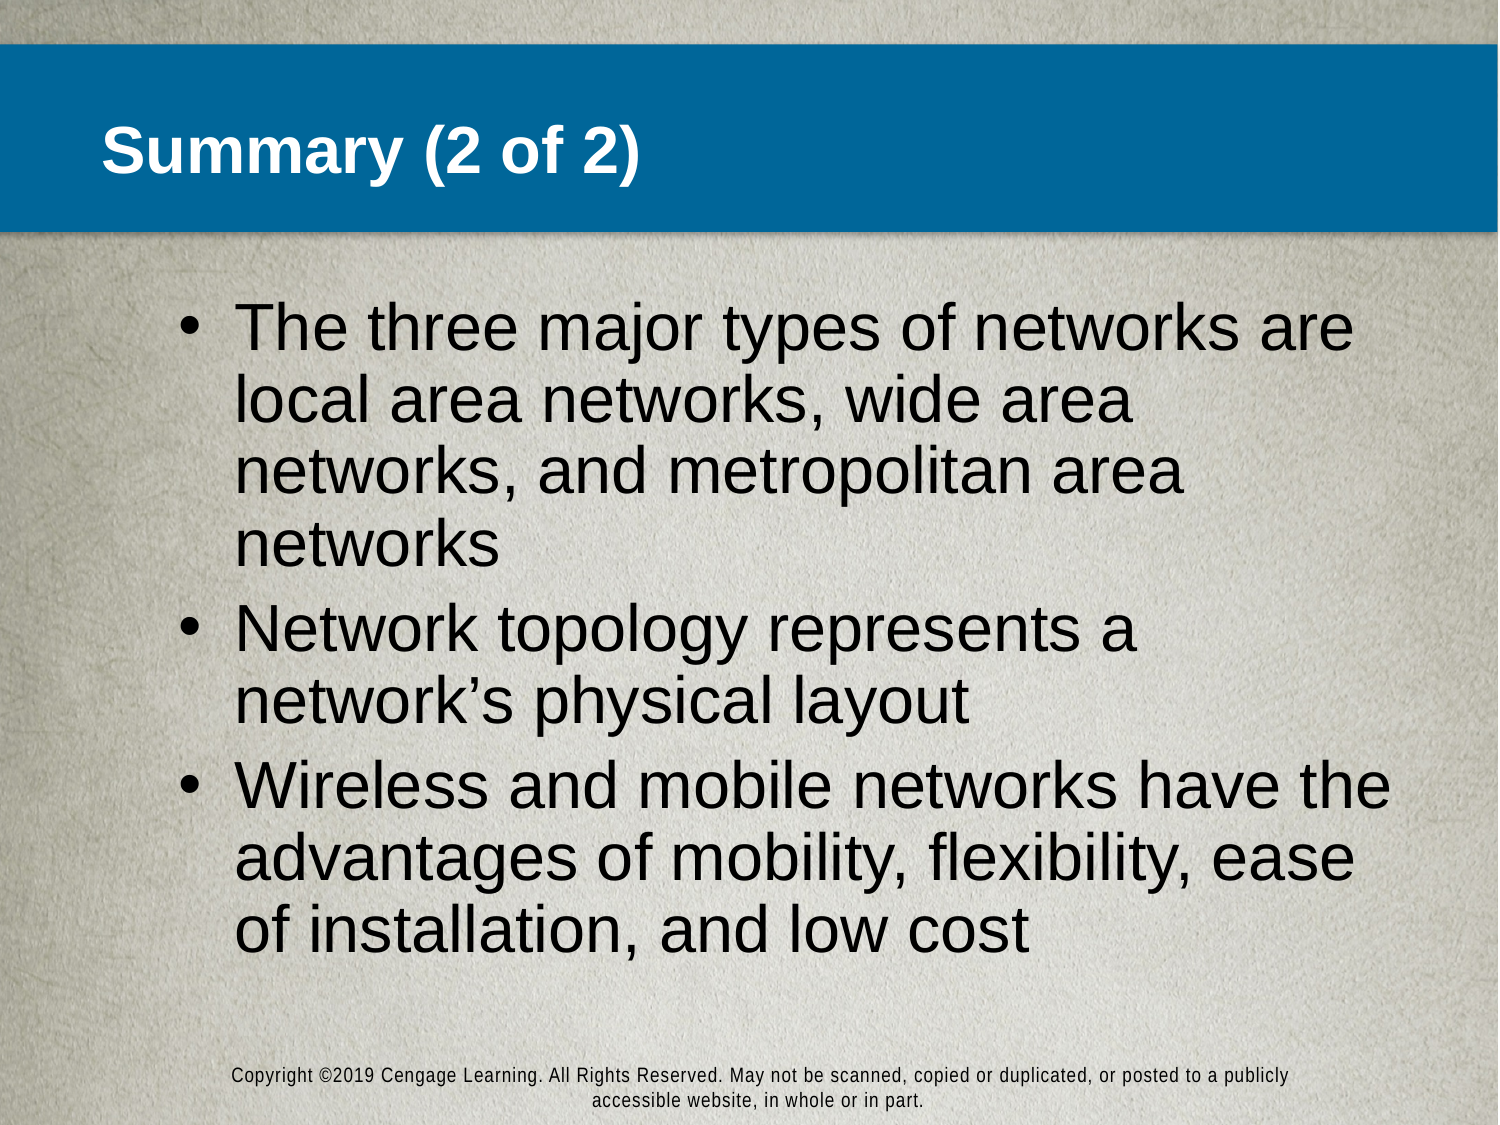

# Summary (2 of 2)
The three major types of networks are local area networks, wide area networks, and metropolitan area networks
Network topology represents a network’s physical layout
Wireless and mobile networks have the advantages of mobility, flexibility, ease of installation, and low cost